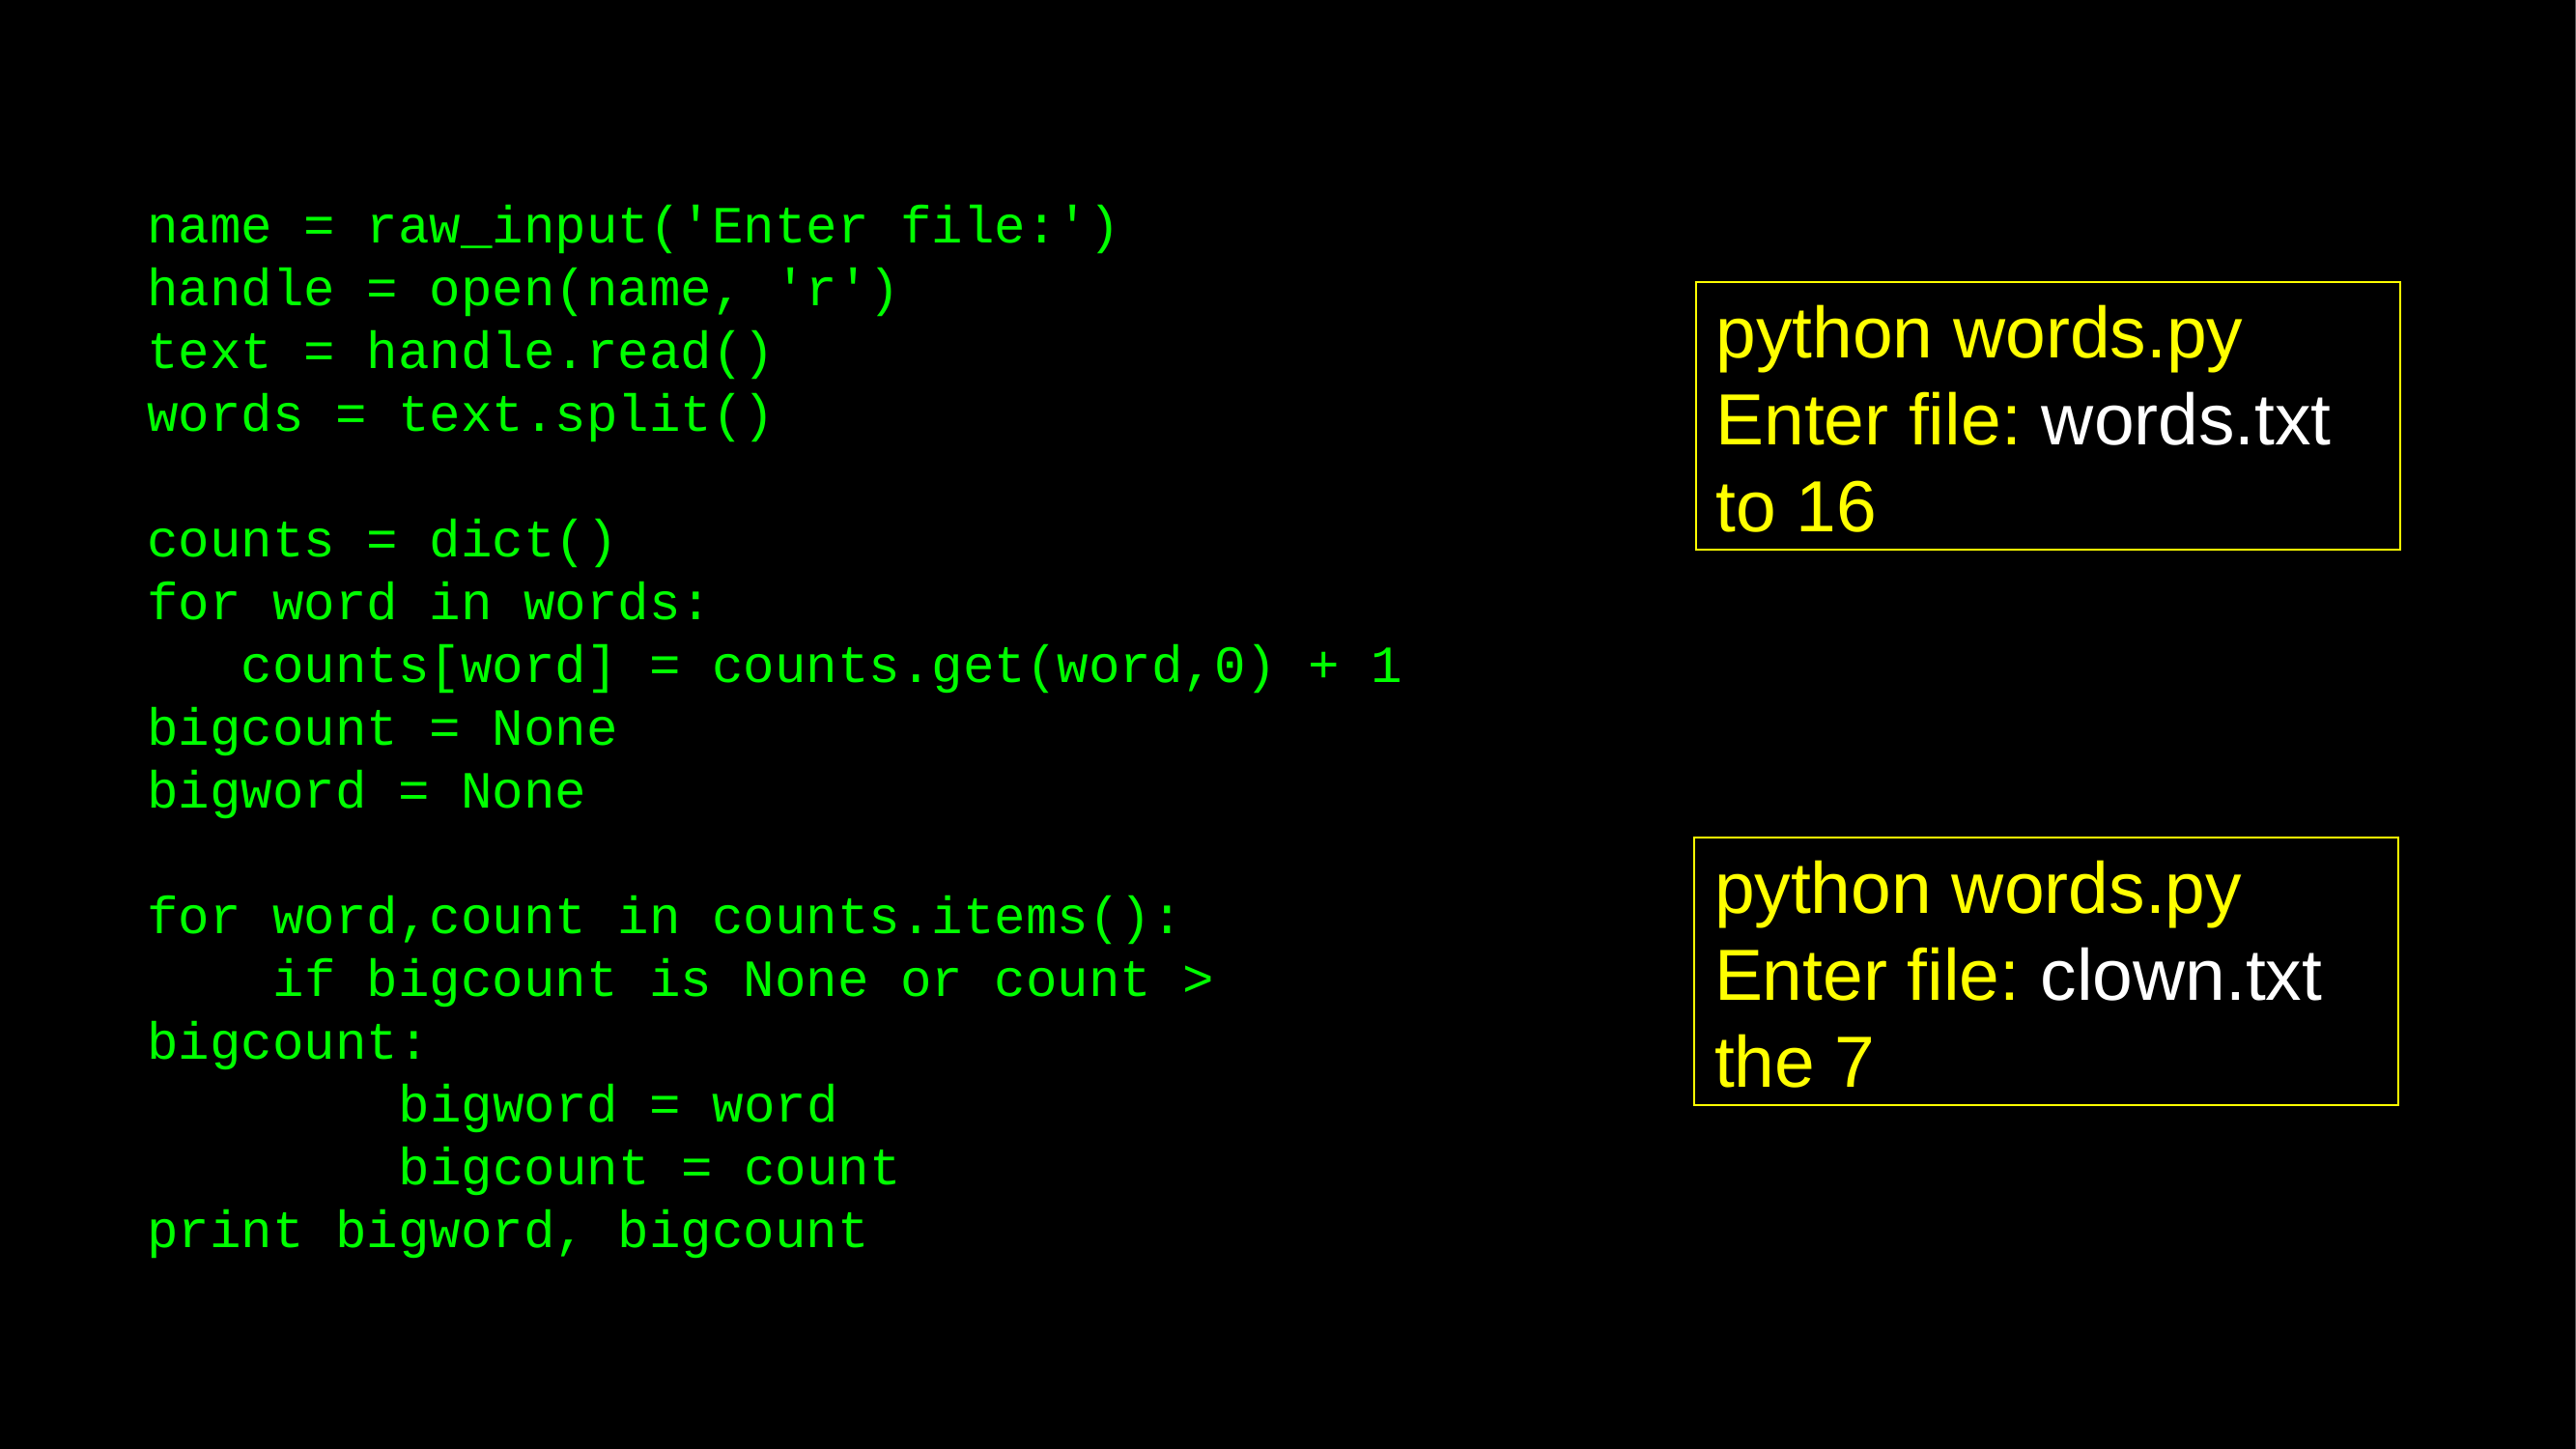

name = raw_input('Enter file:')
handle = open(name, 'r')
text = handle.read()
words = text.split()

counts = dict()
for word in words:
   counts[word] = counts.get(word,0) + 1
bigcount = None
bigword = None

for word,count in counts.items():
    if bigcount is None or count > bigcount:
        bigword = word
        bigcount = count
print bigword, bigcount
 python words.py
 Enter file: words.txt
 to 16
 python words.py
 Enter file: clown.txt
 the 7